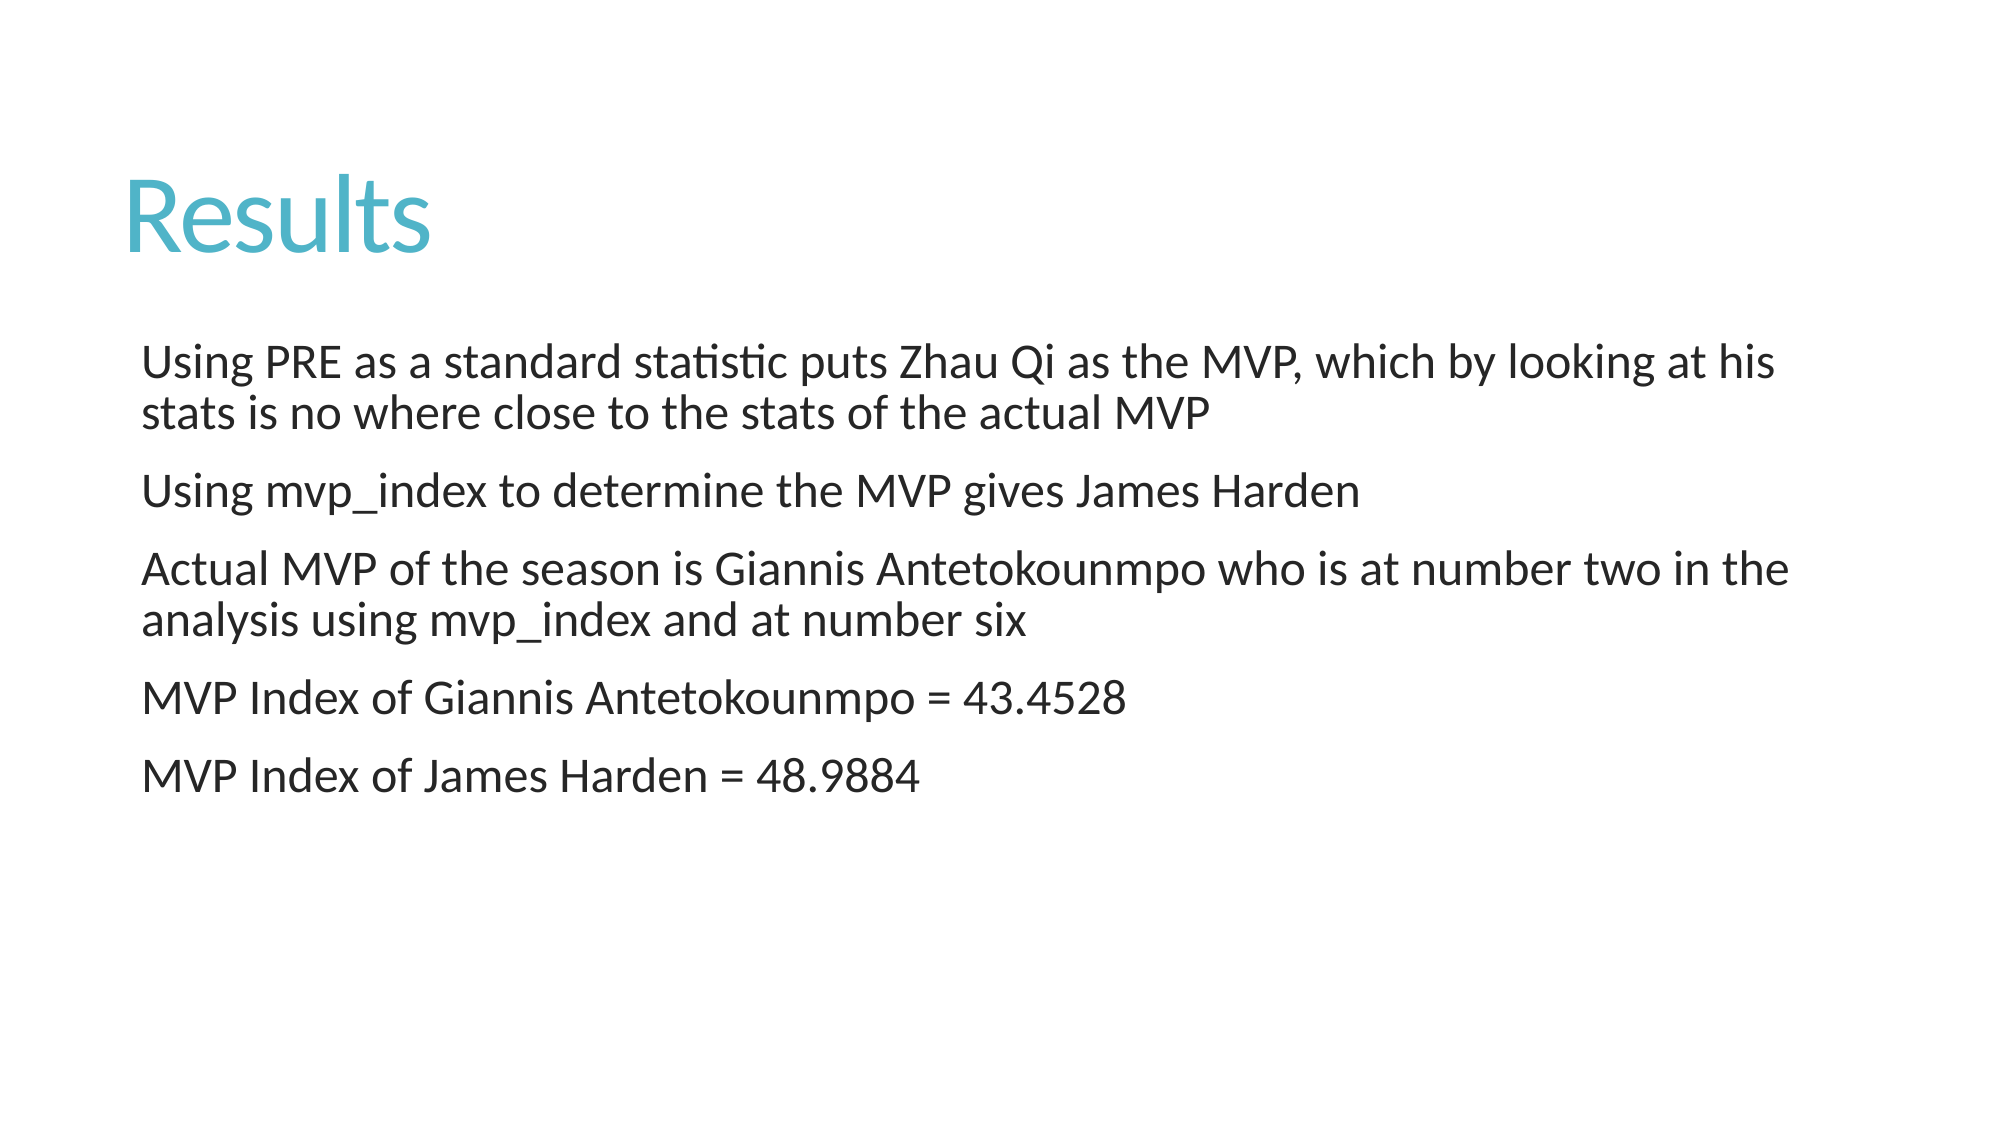

# Results
Using PRE as a standard statistic puts Zhau Qi as the MVP, which by looking at his stats is no where close to the stats of the actual MVP
Using mvp_index to determine the MVP gives James Harden
Actual MVP of the season is Giannis Antetokounmpo who is at number two in the analysis using mvp_index and at number six
MVP Index of Giannis Antetokounmpo = 43.4528
MVP Index of James Harden = 48.9884